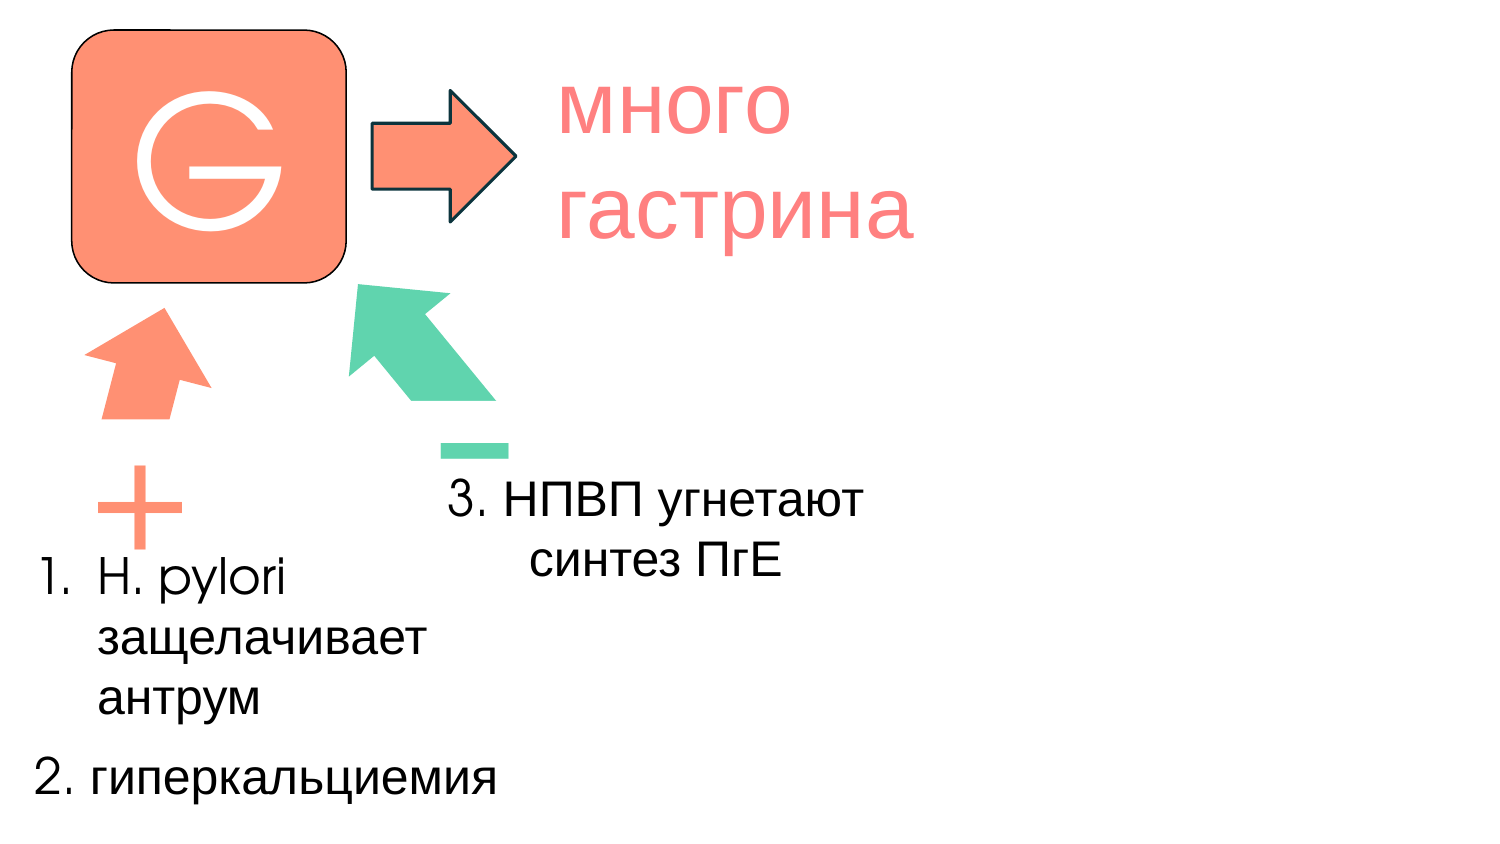

много гастрина

# G

-
+
3. НПВП угнетают синтез ПгЕ

H. pylori защелачивает антрум

2. гиперкальциемия